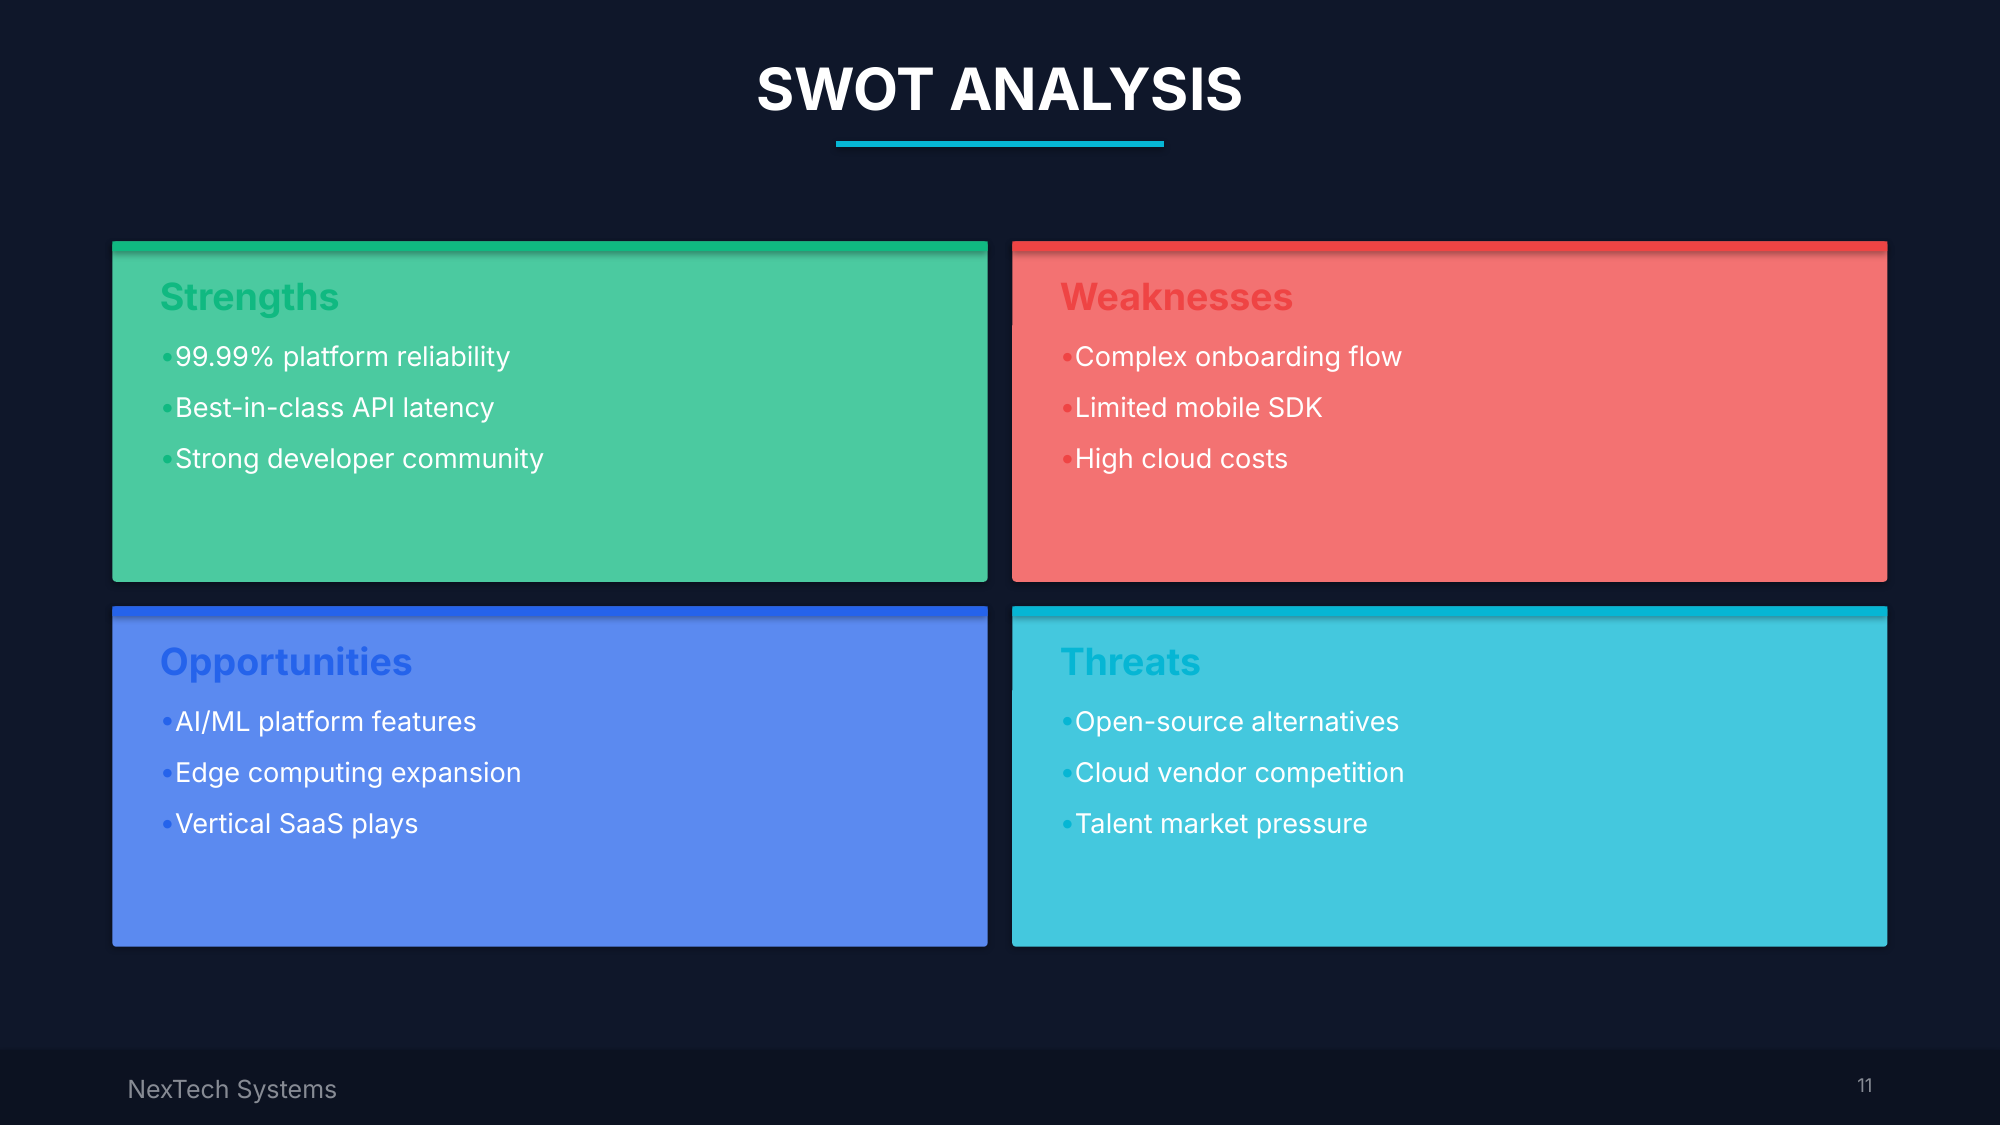

SWOT ANALYSIS

Strengths
Weaknesses
99.99% platform reliability
Best-in-class API latency
Strong developer community
Complex onboarding flow
Limited mobile SDK
High cloud costs

Opportunities
Threats
AI/ML platform features
Edge computing expansion
Vertical SaaS plays
Open-source alternatives
Cloud vendor competition
Talent market pressure

NexTech Systems
11